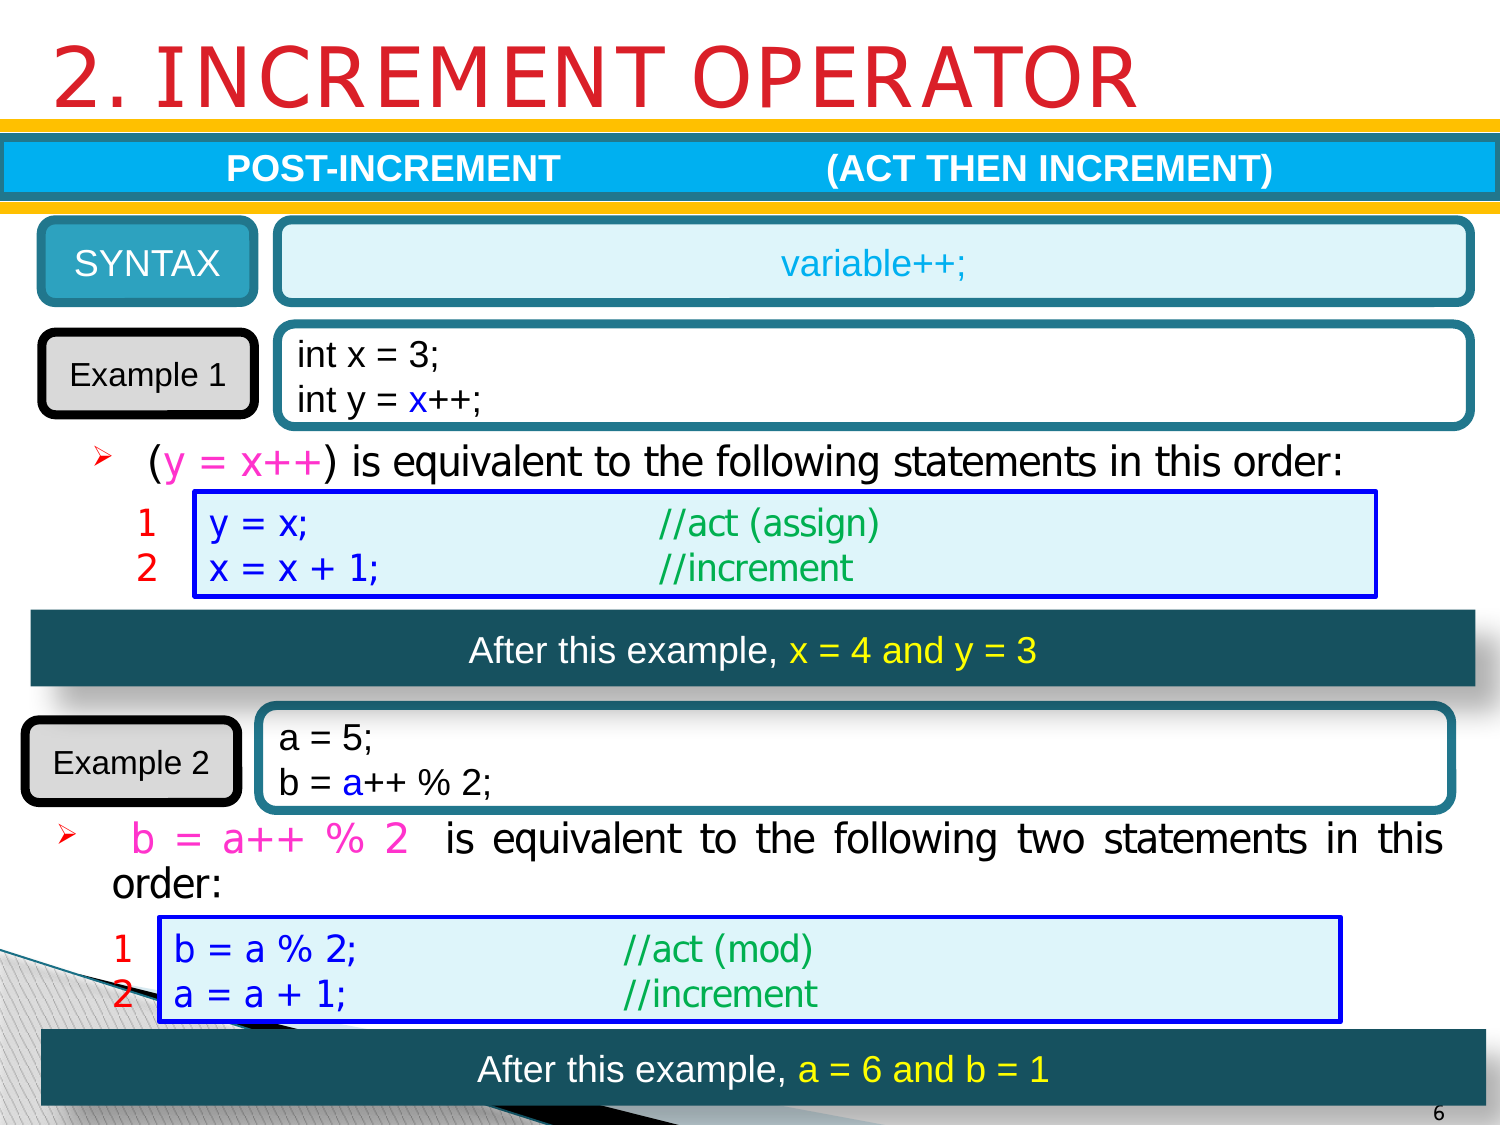

# 2. INCREMENT OPERATOR
POST-INCREMENT		(ACT THEN INCREMENT)
SYNTAX
variable++;
int x = 3;
int y = x++;
Example 1
(y = x++) is equivalent to the following statements in this order:
y = x;			//act (assign)
x = x + 1;		//increment
1
2
After this example, x = 4 and y = 3
a = 5;
b = a++ % 2;
Example 2
 b = a++ % 2  is equivalent to the following two statements in this order:
1
2
b = a % 2;		//act (mod)
a = a + 1;		//increment
After this example, a = 6 and b = 1
106